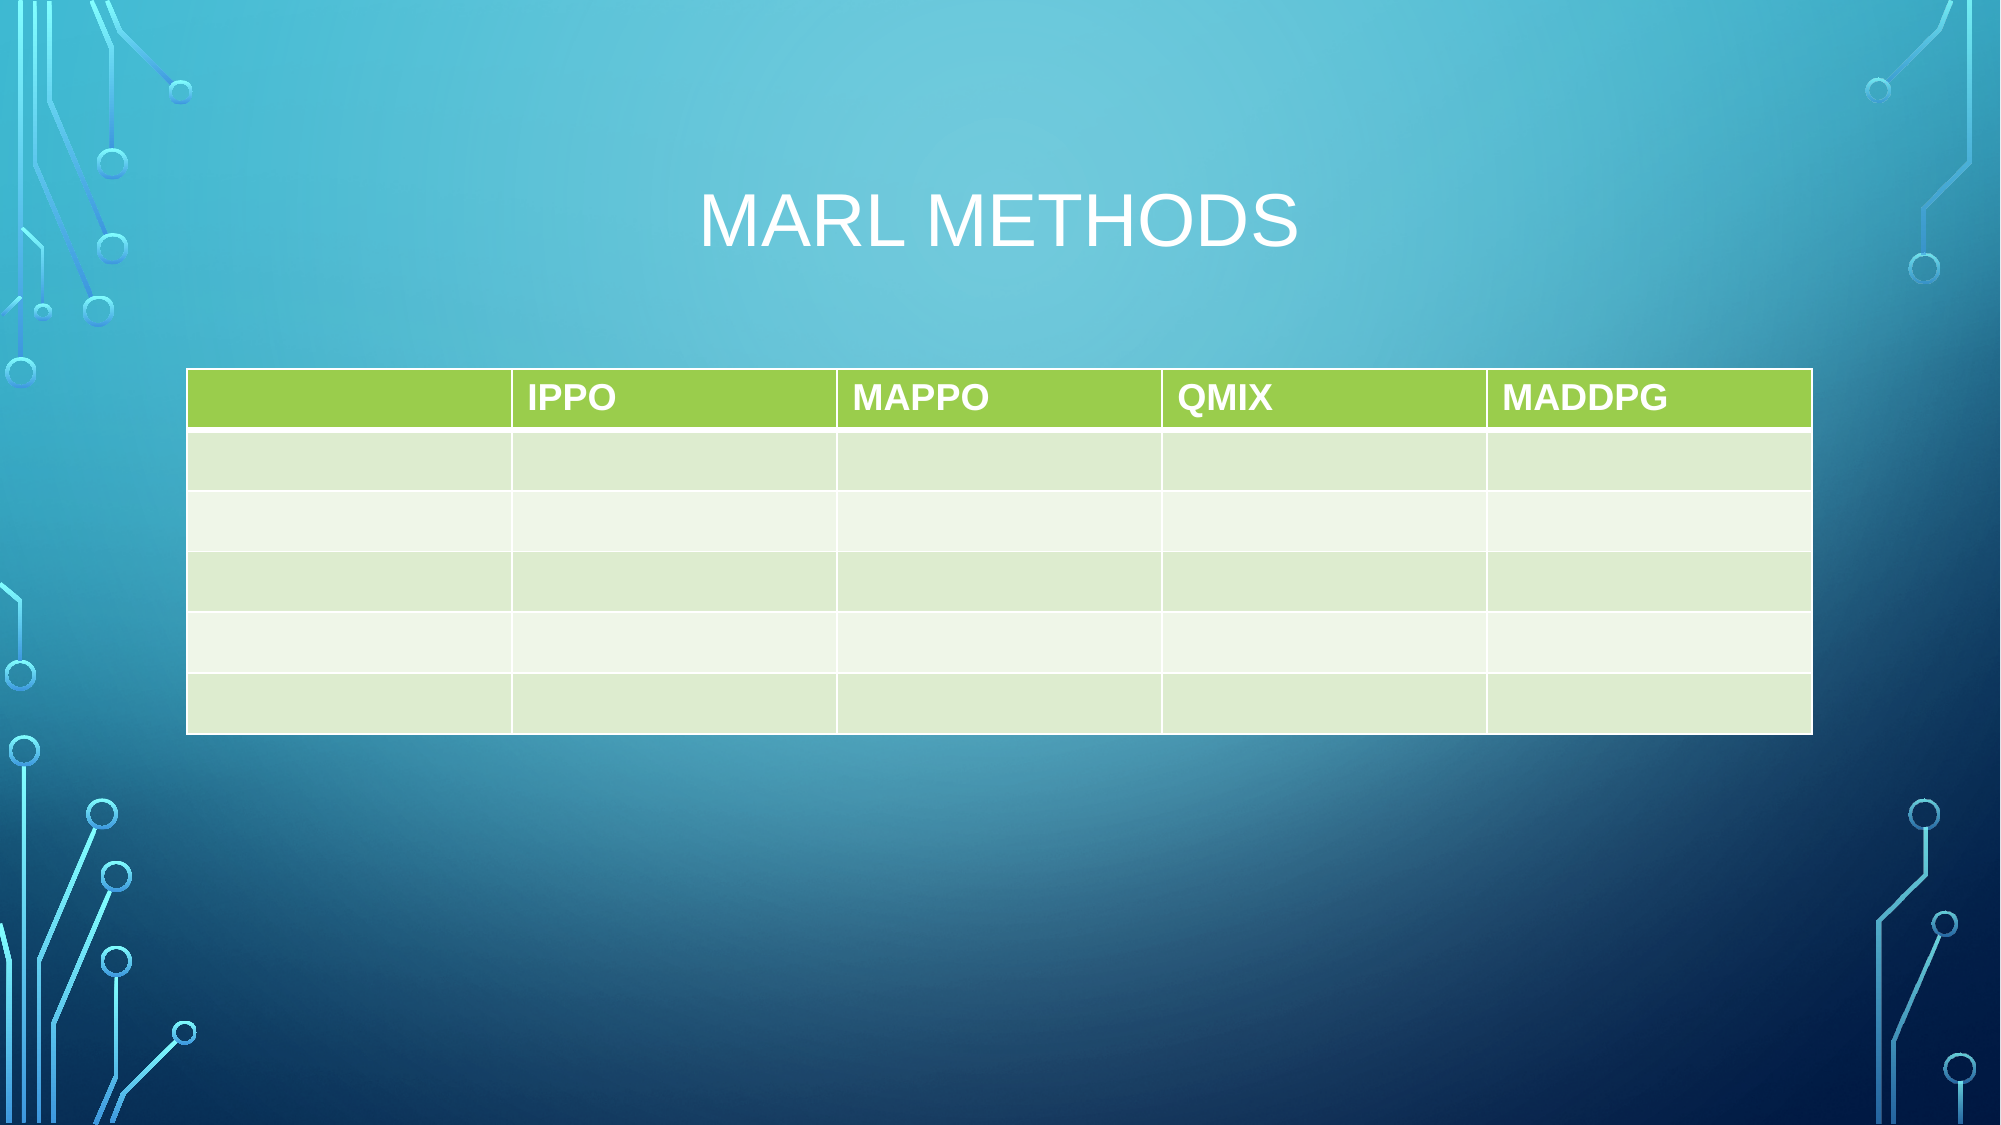

# Marl methods
|  | IPPO | MAPPO | QMIX | MADDPG |
| --- | --- | --- | --- | --- |
|  |  |  |  |  |
|  |  |  |  |  |
|  |  |  |  |  |
|  |  |  |  |  |
|  |  |  |  |  |